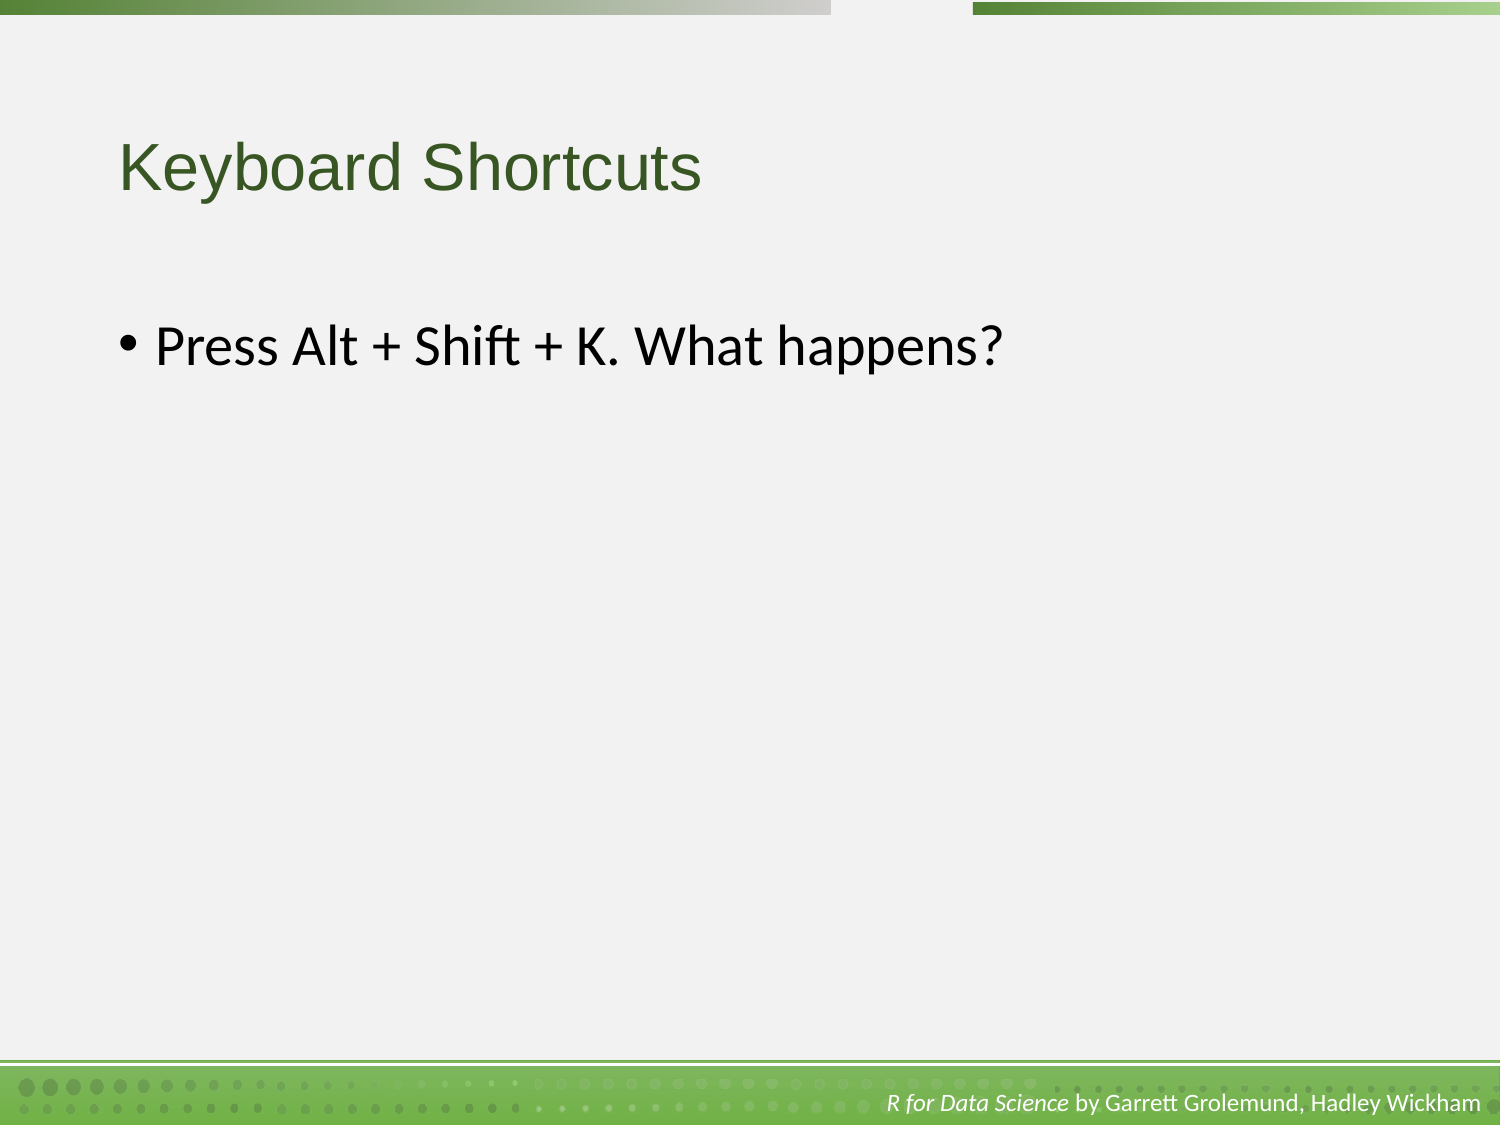

# Keyboard Shortcuts
Press Alt + Shift + K. What happens?
R for Data Science by Garrett Grolemund, Hadley Wickham